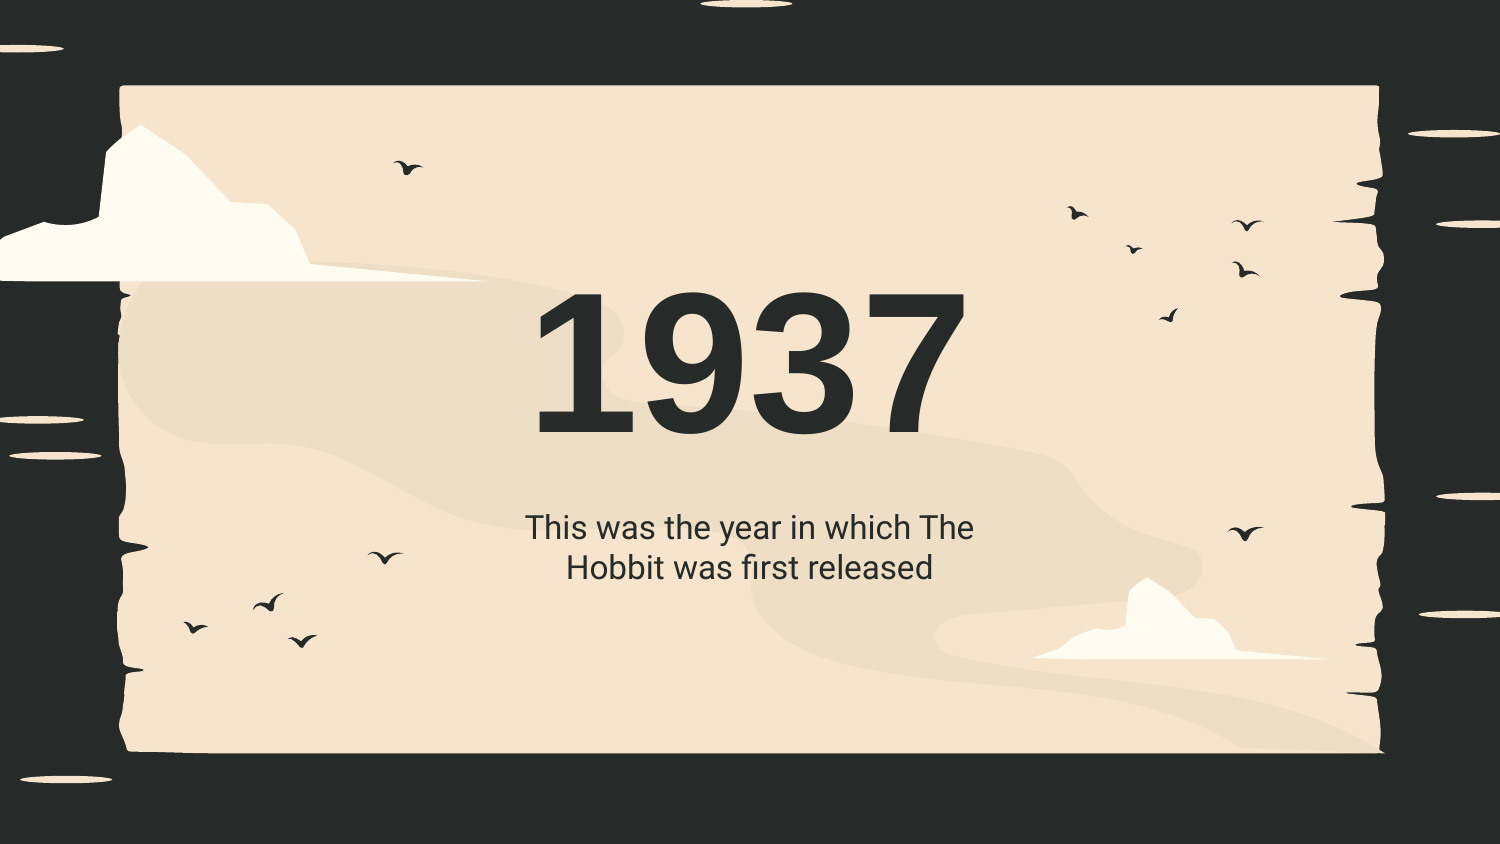

# 1937
This was the year in which The Hobbit was first released